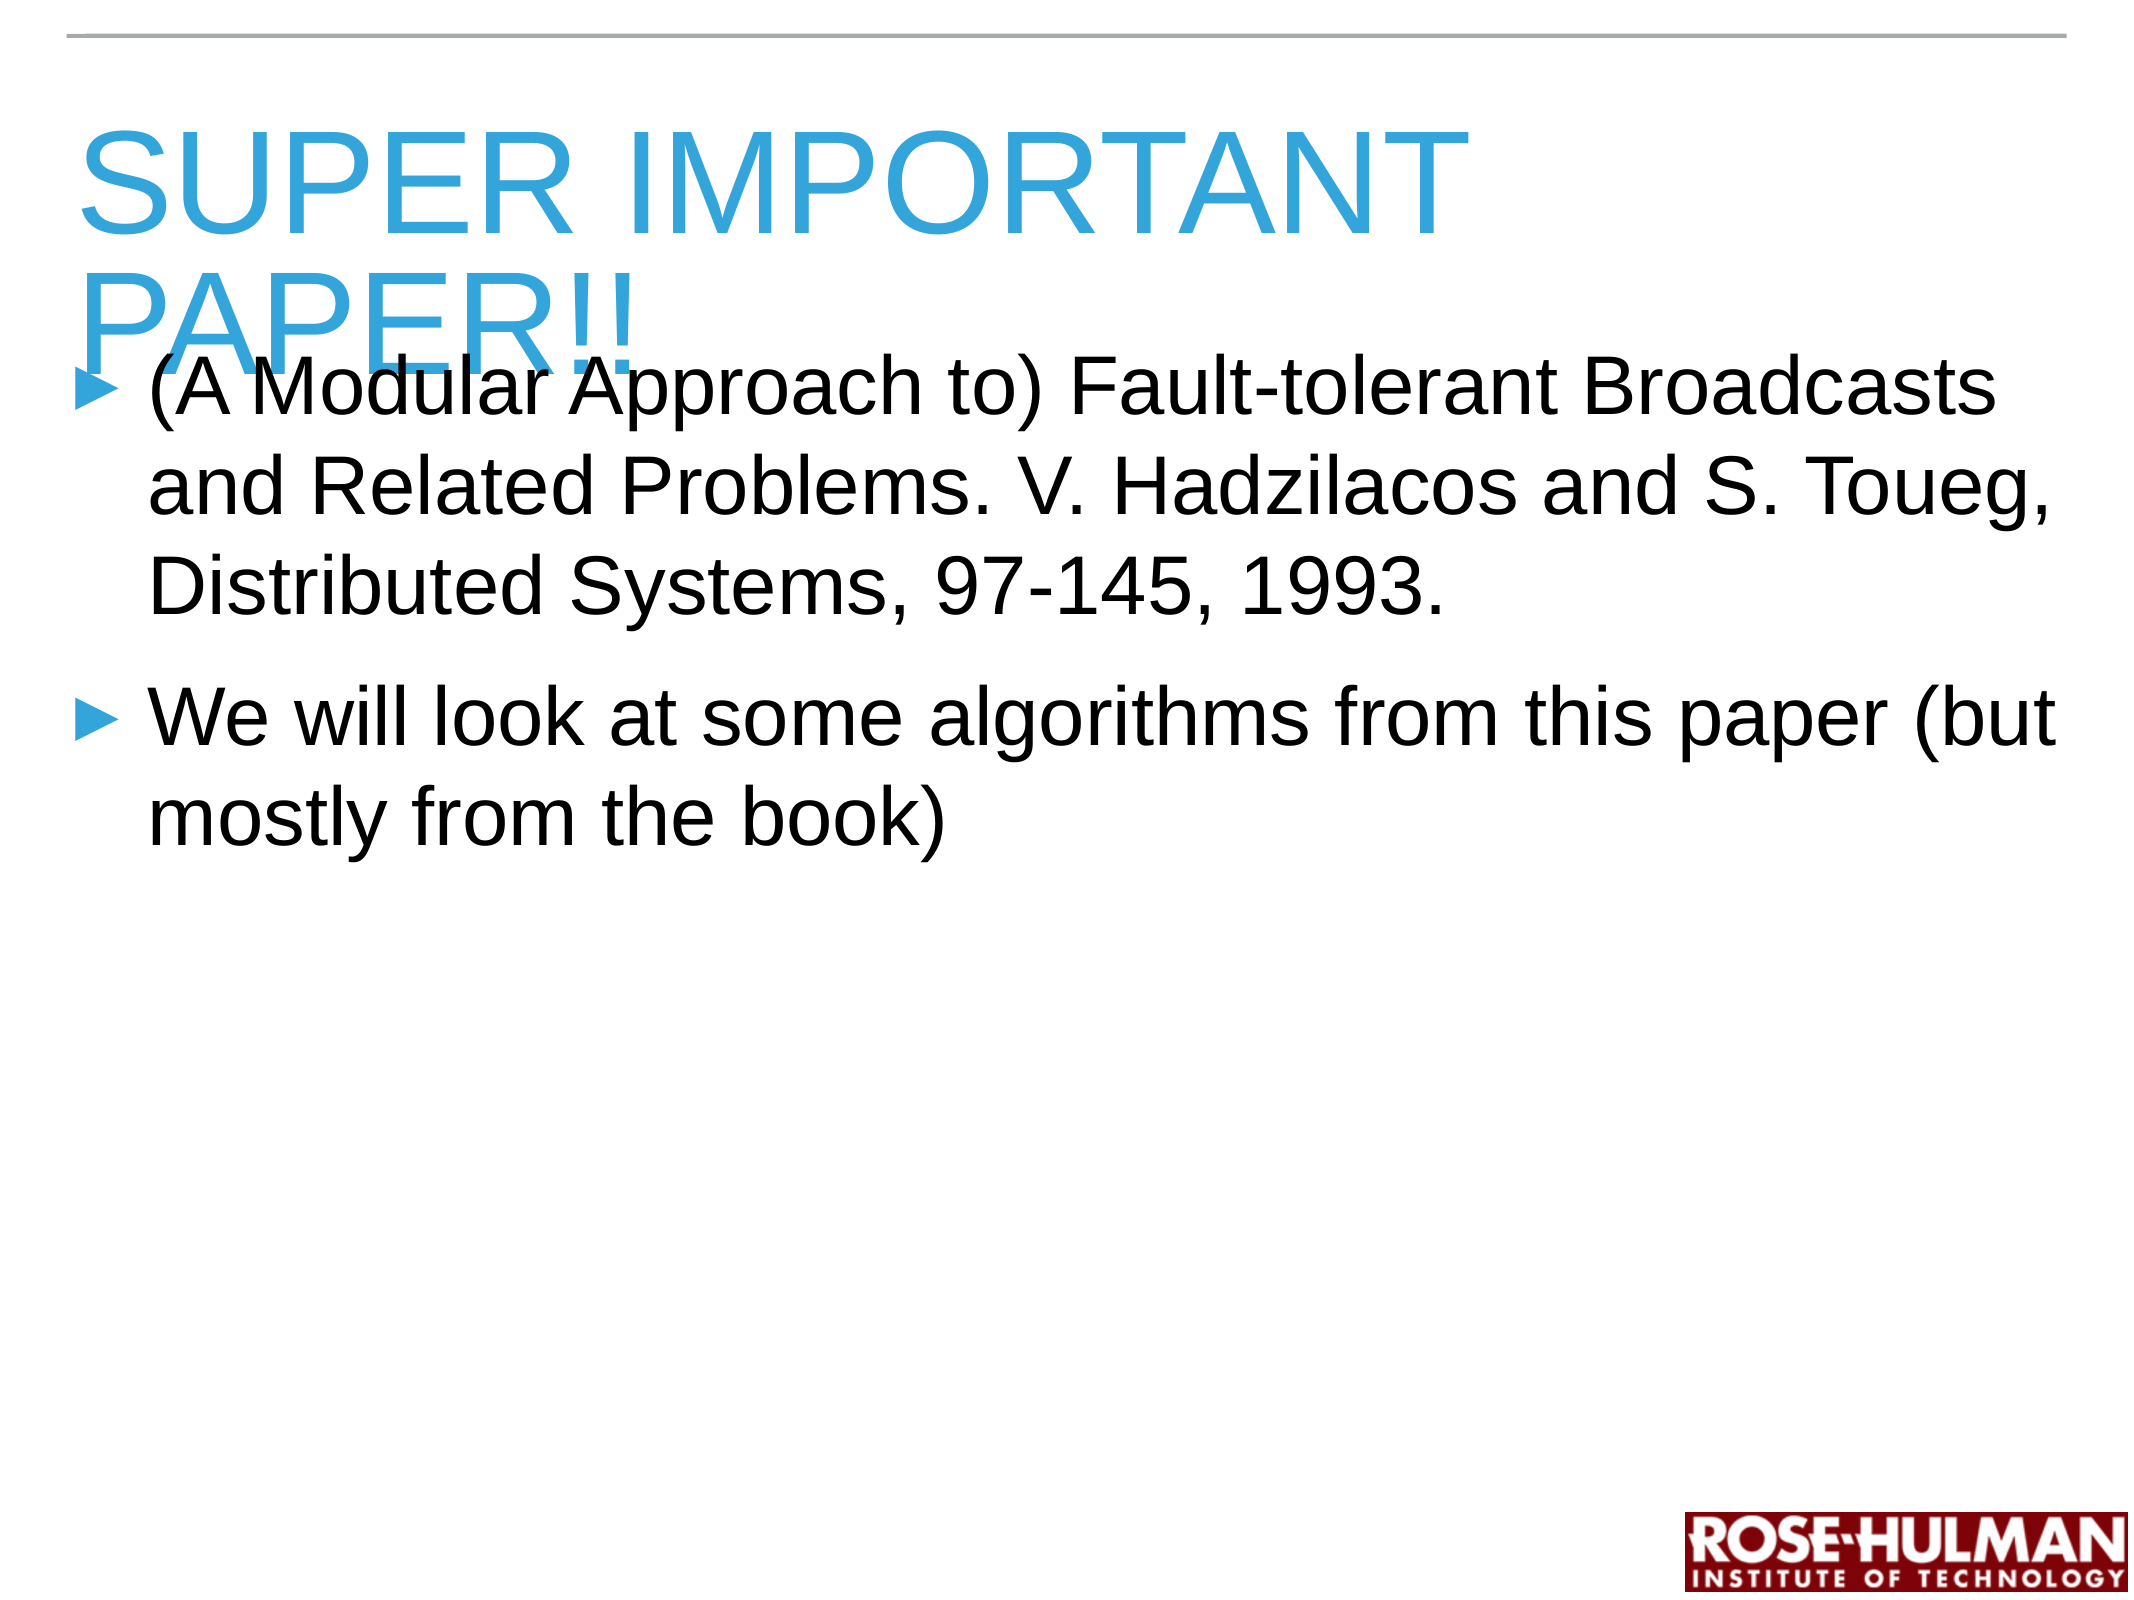

# SUPER important paper!!
(A Modular Approach to) Fault-tolerant Broadcasts and Related Problems. V. Hadzilacos and S. Toueg, Distributed Systems, 97-145, 1993.
We will look at some algorithms from this paper (but mostly from the book)
3